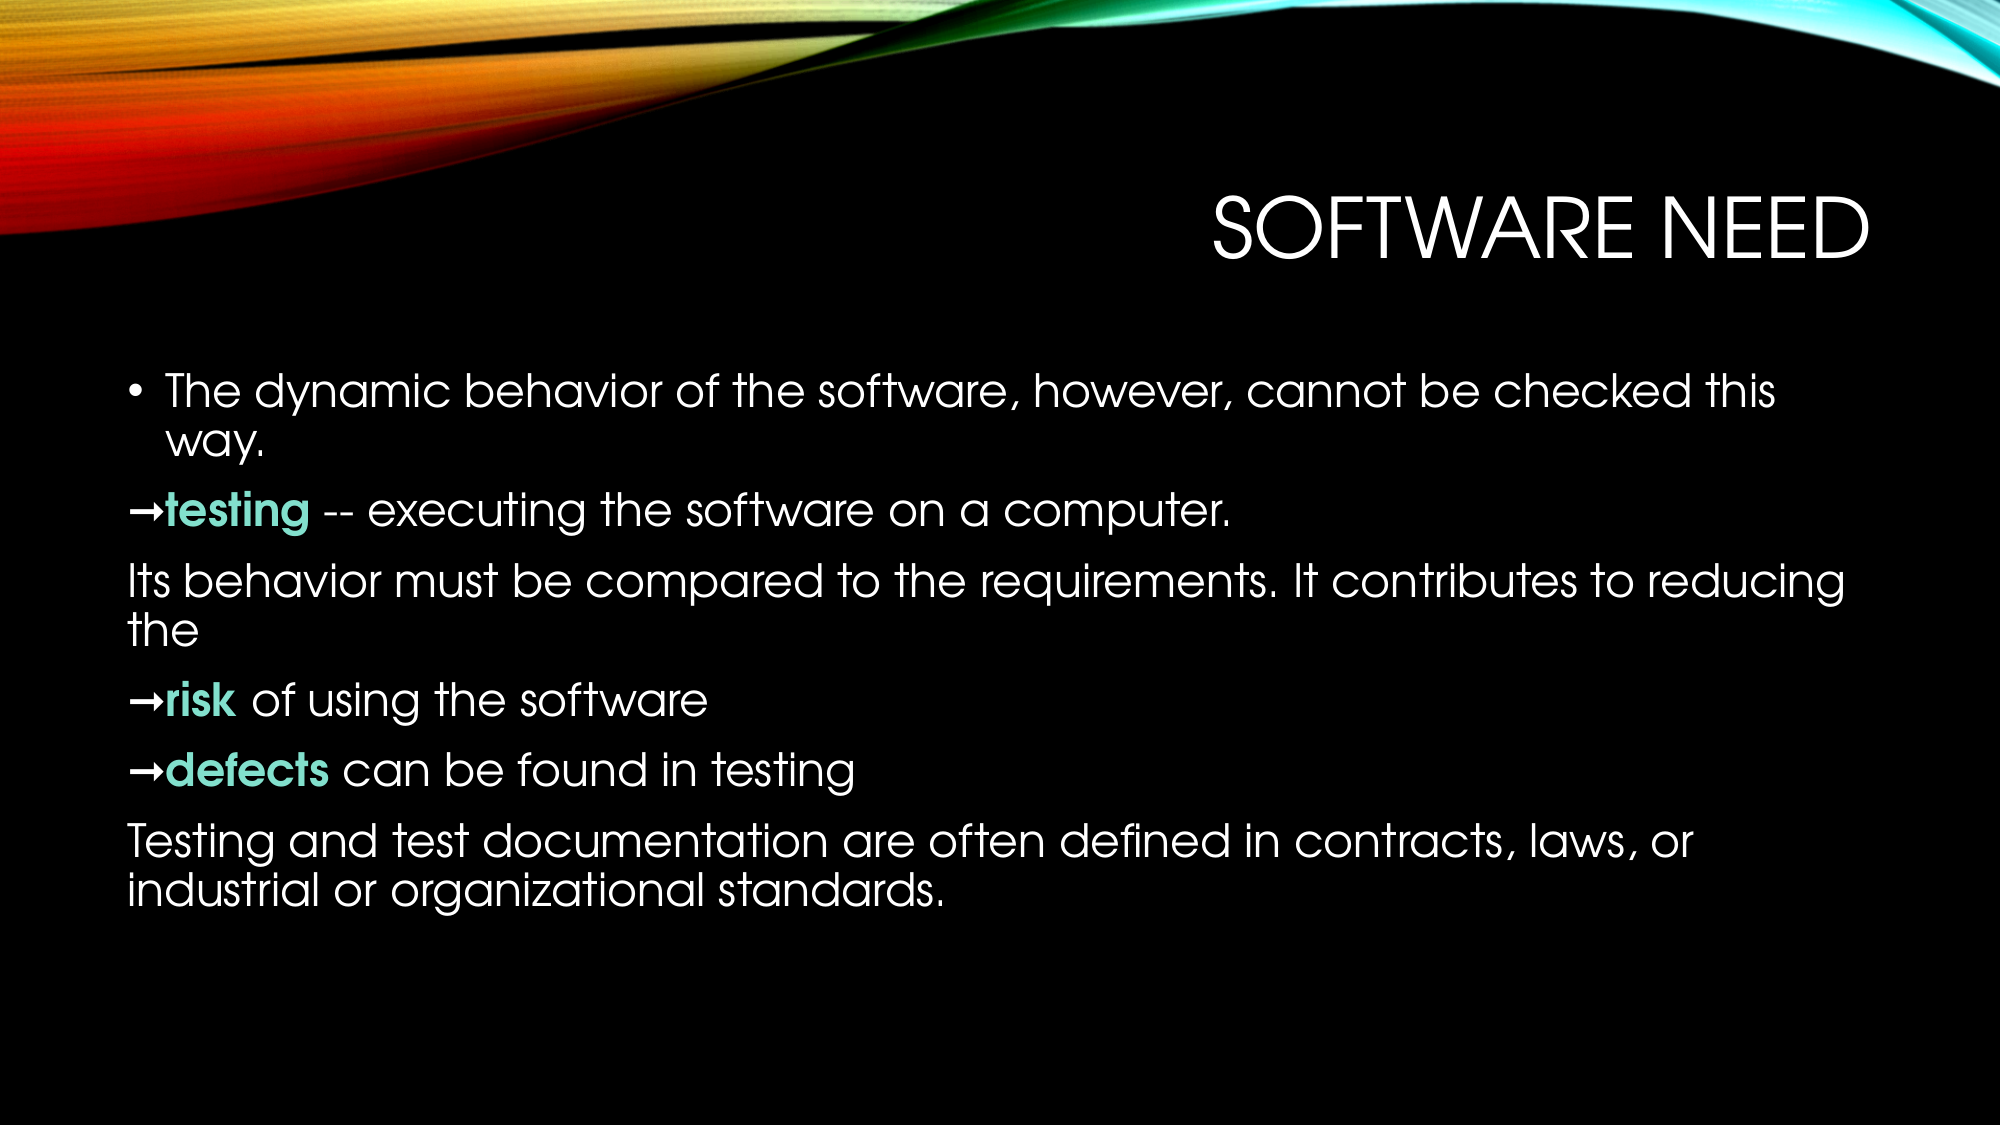

# Software need
The dynamic behavior of the software, however, cannot be checked this way.
➞testing -- executing the software on a computer.
Its behavior must be compared to the requirements. It contributes to reducing the
➞risk of using the software
➞defects can be found in testing
Testing and test documentation are often defined in contracts, laws, or industrial or organizational standards.